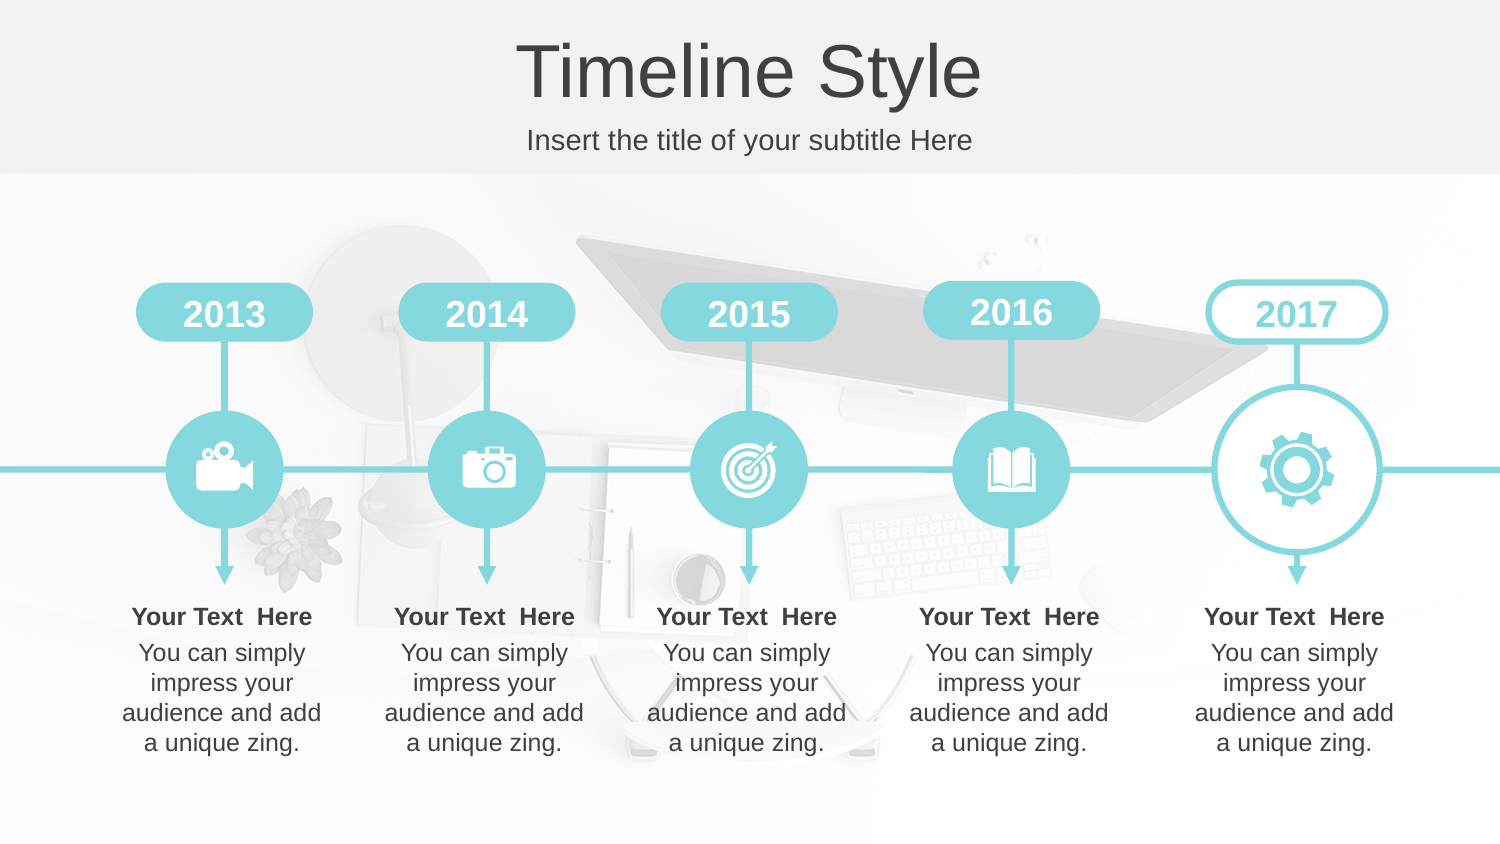

Timeline Style
Insert the title of your subtitle Here
2016

2013

2014

2015

2017

Your Text  Here
You can simply impress your audience and add a unique zing.
Your Text  Here
You can simply impress your audience and add a unique zing.
Your Text  Here
You can simply impress your audience and add a unique zing.
Your Text  Here
You can simply impress your audience and add a unique zing.
Your Text  Here
You can simply impress your audience and add a unique zing.